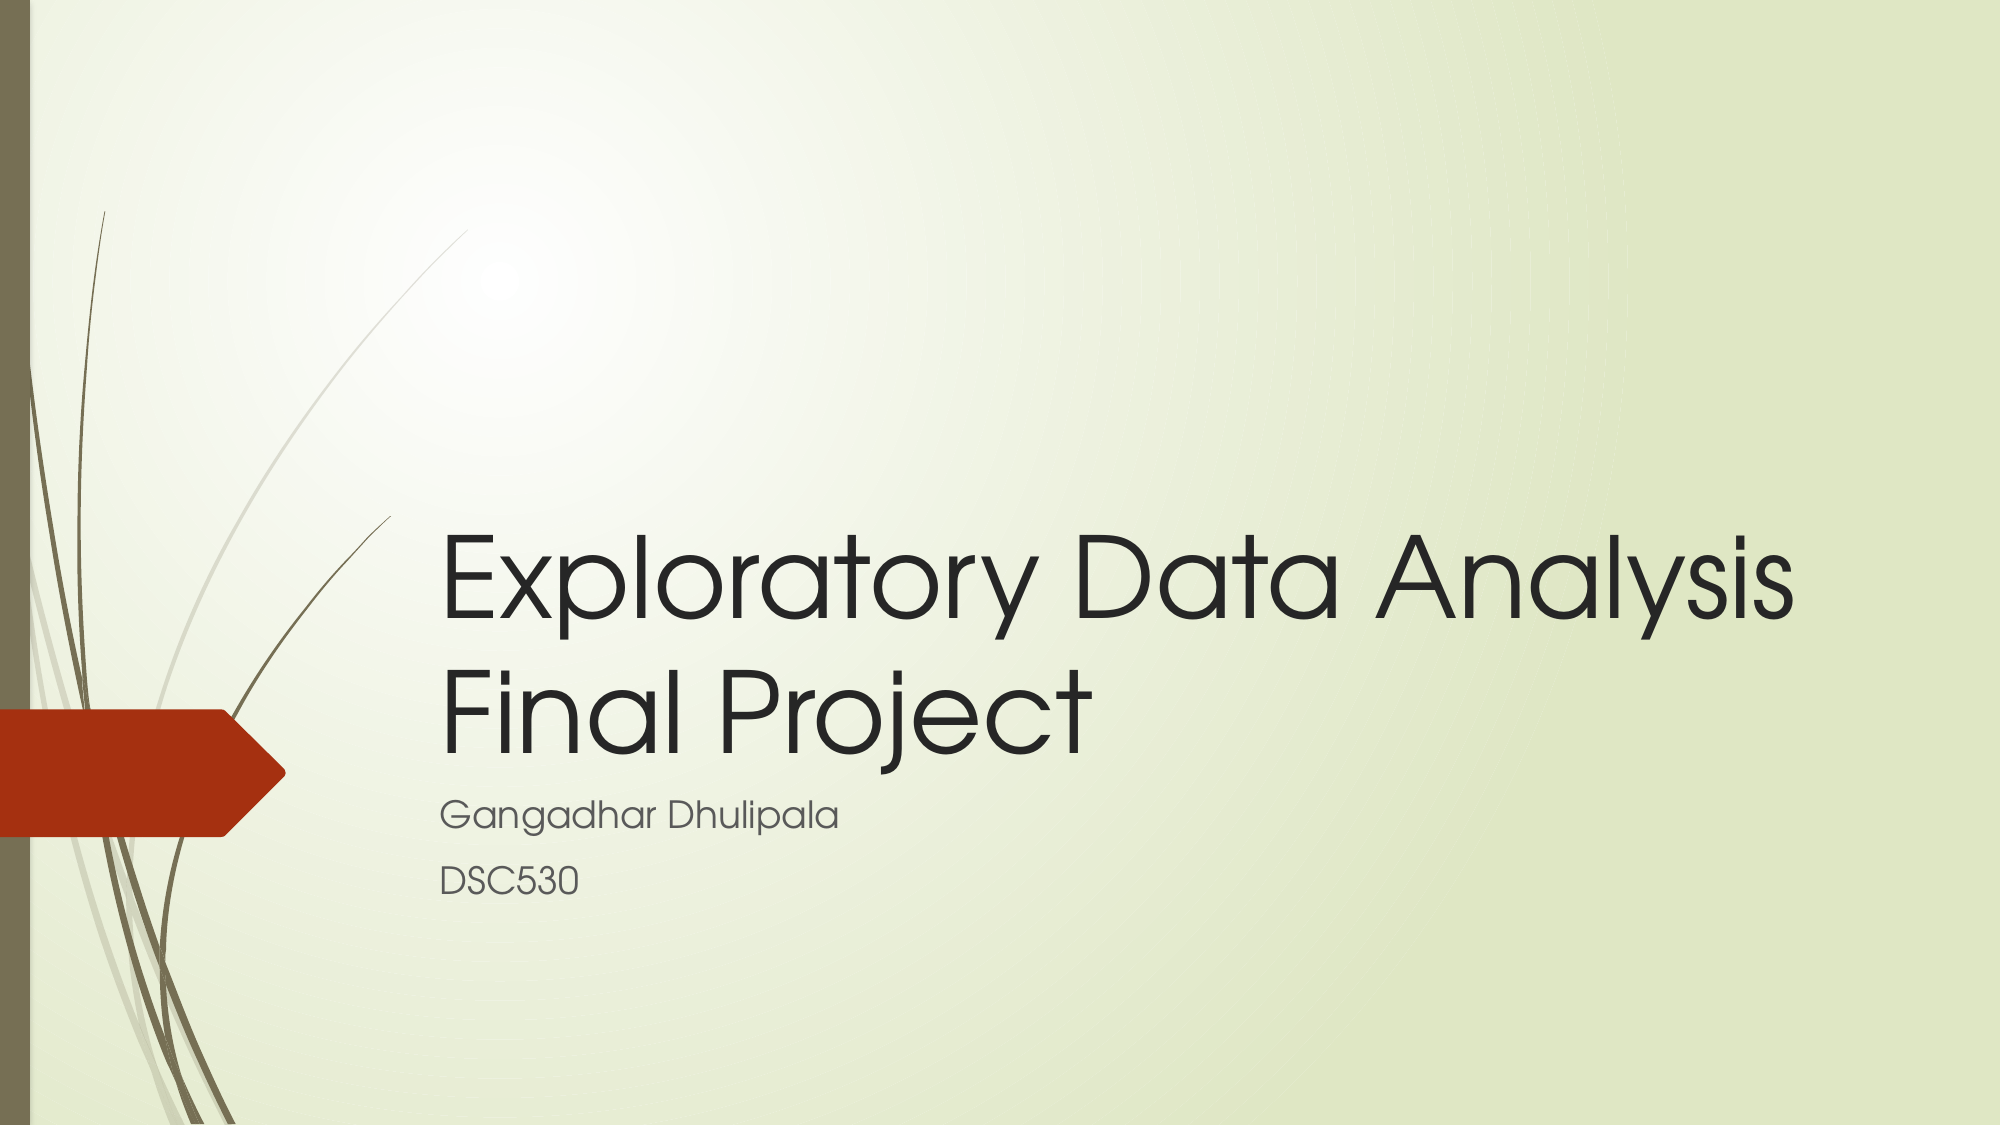

# Exploratory Data Analysis Final Project
Gangadhar Dhulipala
DSC530